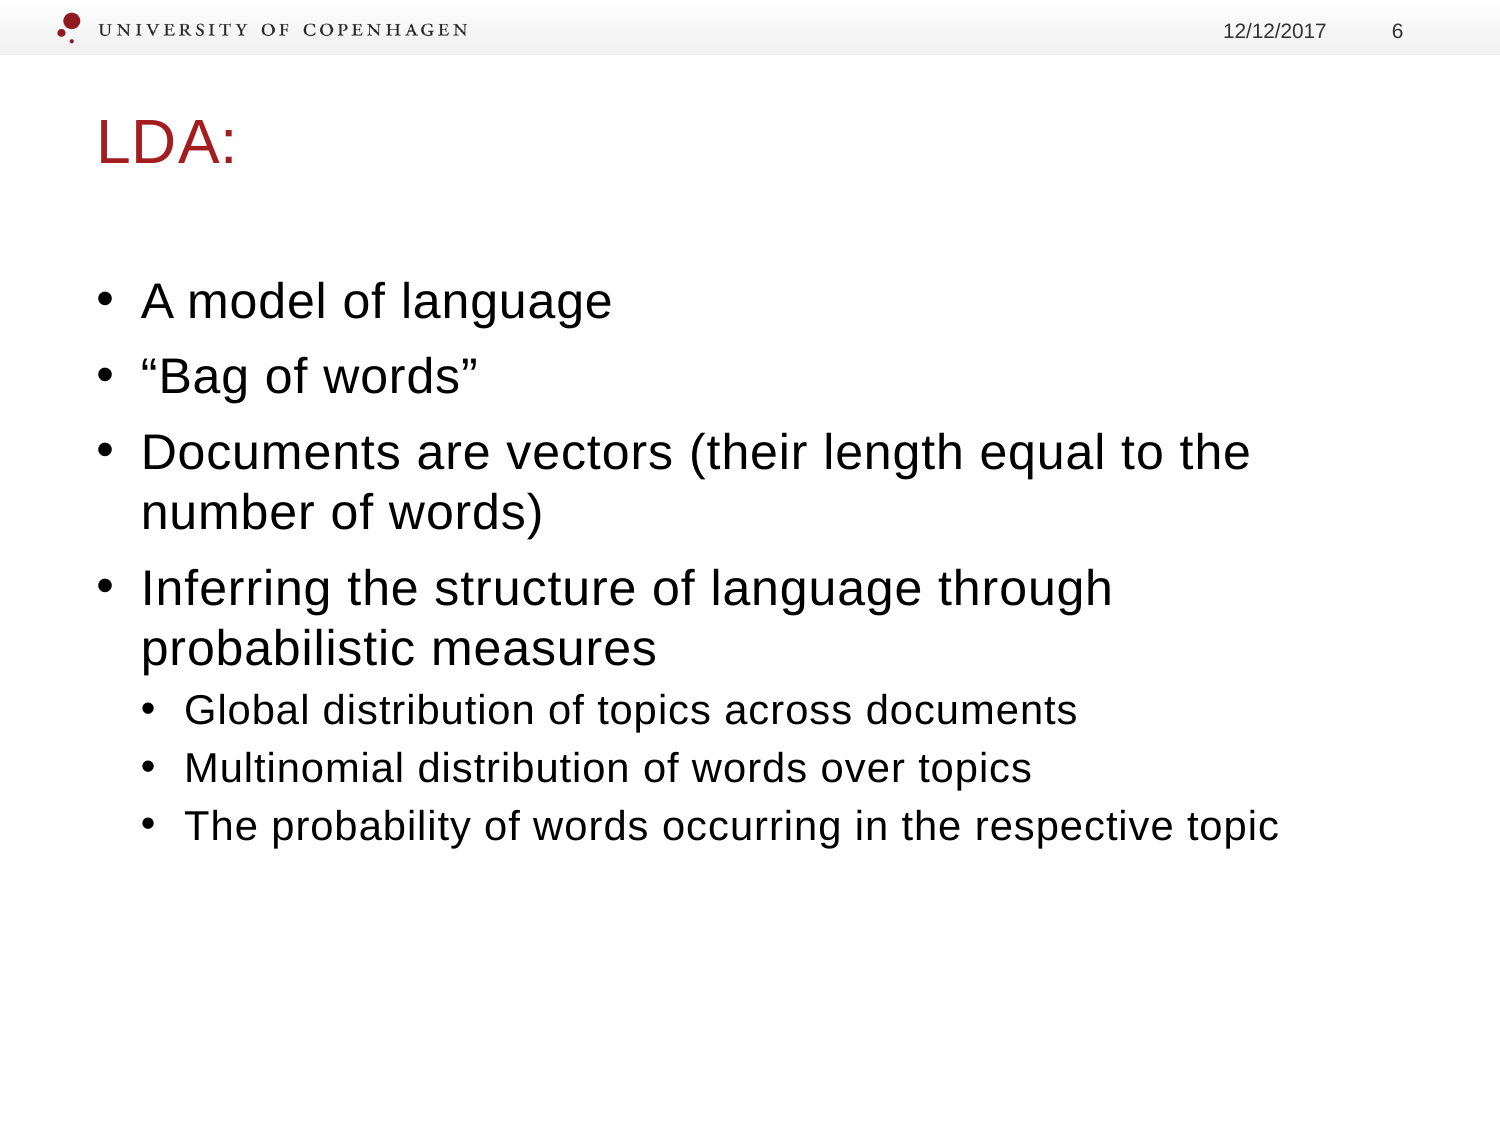

12/12/2017
6
# LDA:
A model of language
“Bag of words”
Documents are vectors (their length equal to the number of words)
Inferring the structure of language through probabilistic measures
Global distribution of topics across documents
Multinomial distribution of words over topics
The probability of words occurring in the respective topic